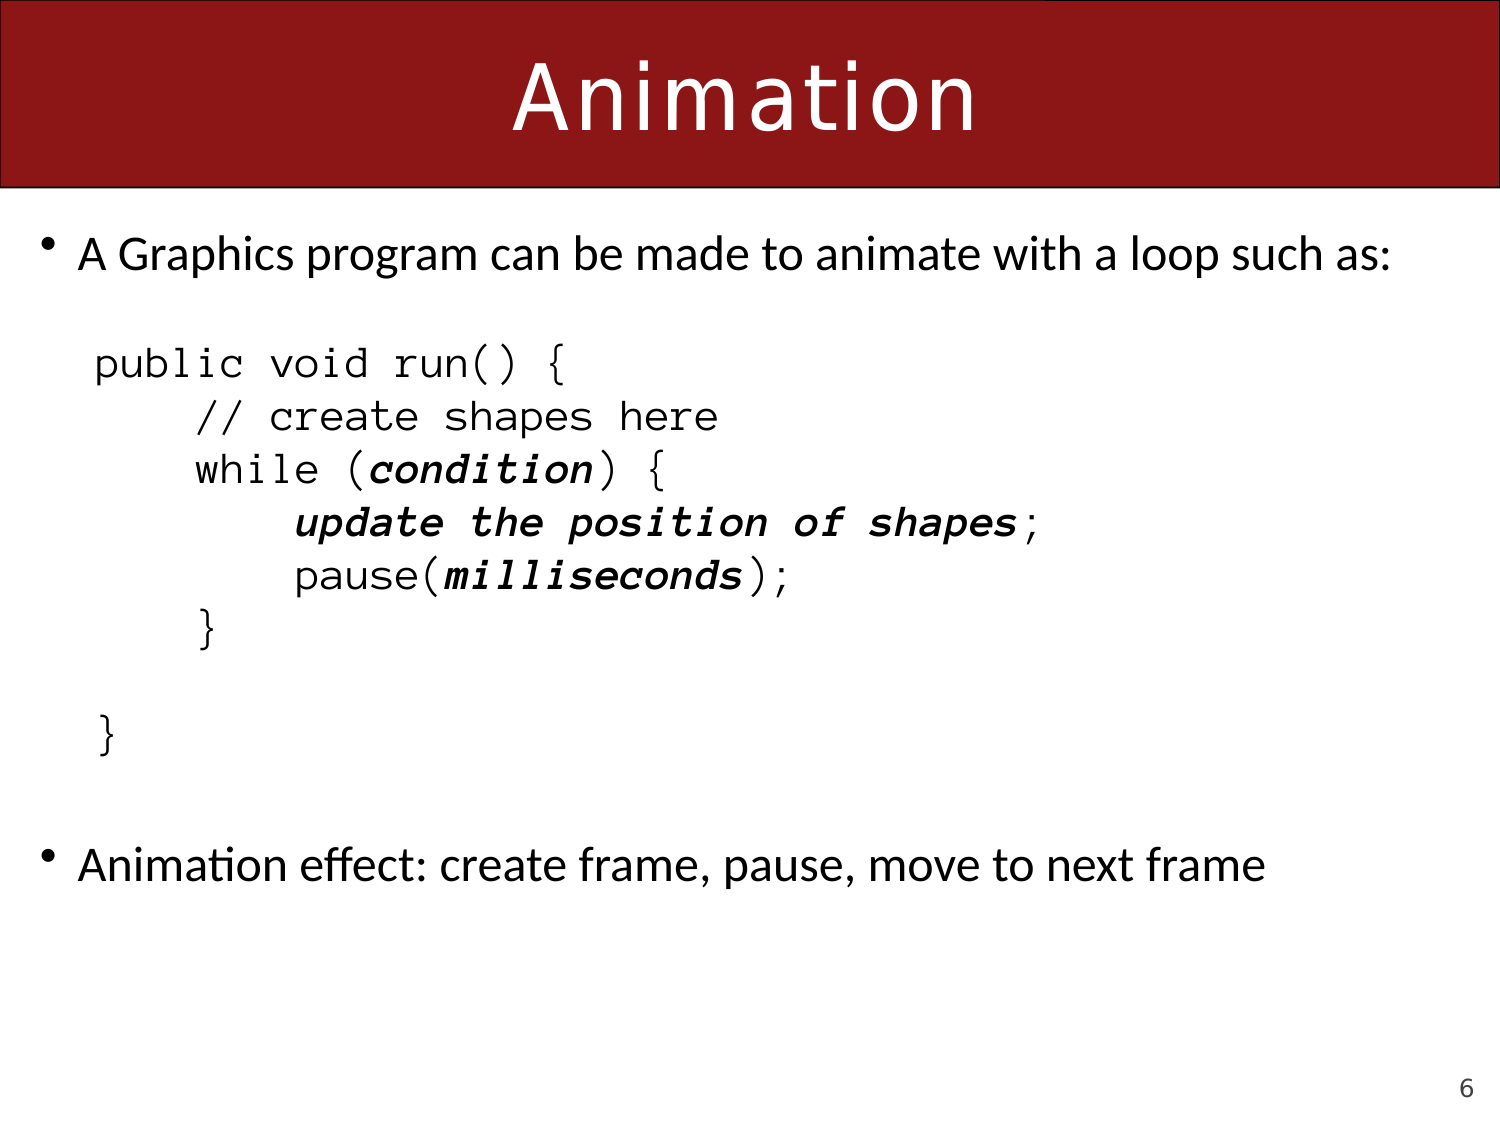

# Animation
A Graphics program can be made to animate with a loop such as:

public void run() {
    // create shapes here
    while (condition) {
        update the position of shapes;
        pause(milliseconds);
    }

}

Animation effect: create frame, pause, move to next frame